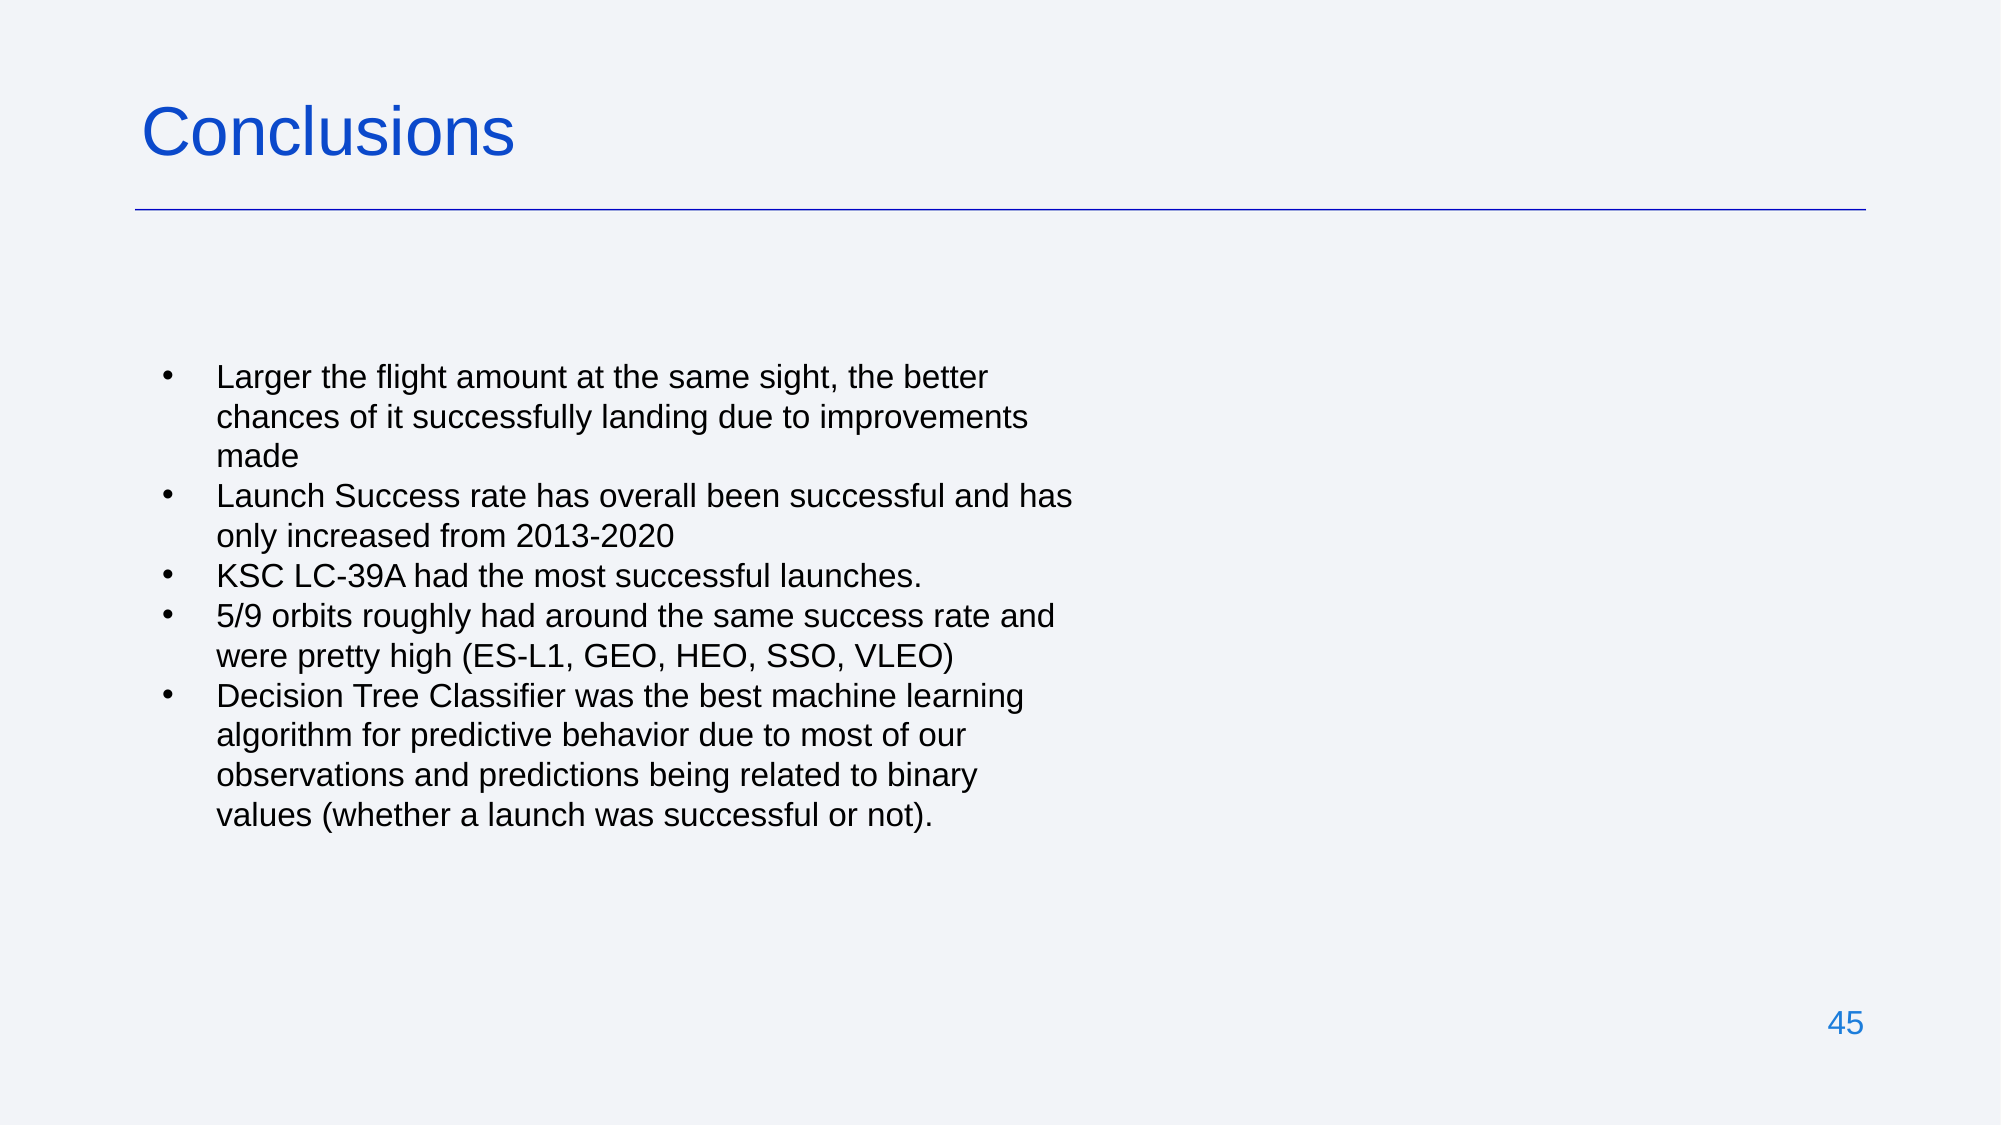

Conclusions

Larger the flight amount at the same sight, the better chances of it successfully landing due to improvements made
Launch Success rate has overall been successful and has only increased from 2013-2020
KSC LC-39A had the most successful launches.
5/9 orbits roughly had around the same success rate and were pretty high (ES-L1, GEO, HEO, SSO, VLEO)
Decision Tree Classifier was the best machine learning algorithm for predictive behavior due to most of our observations and predictions being related to binary values (whether a launch was successful or not).
45